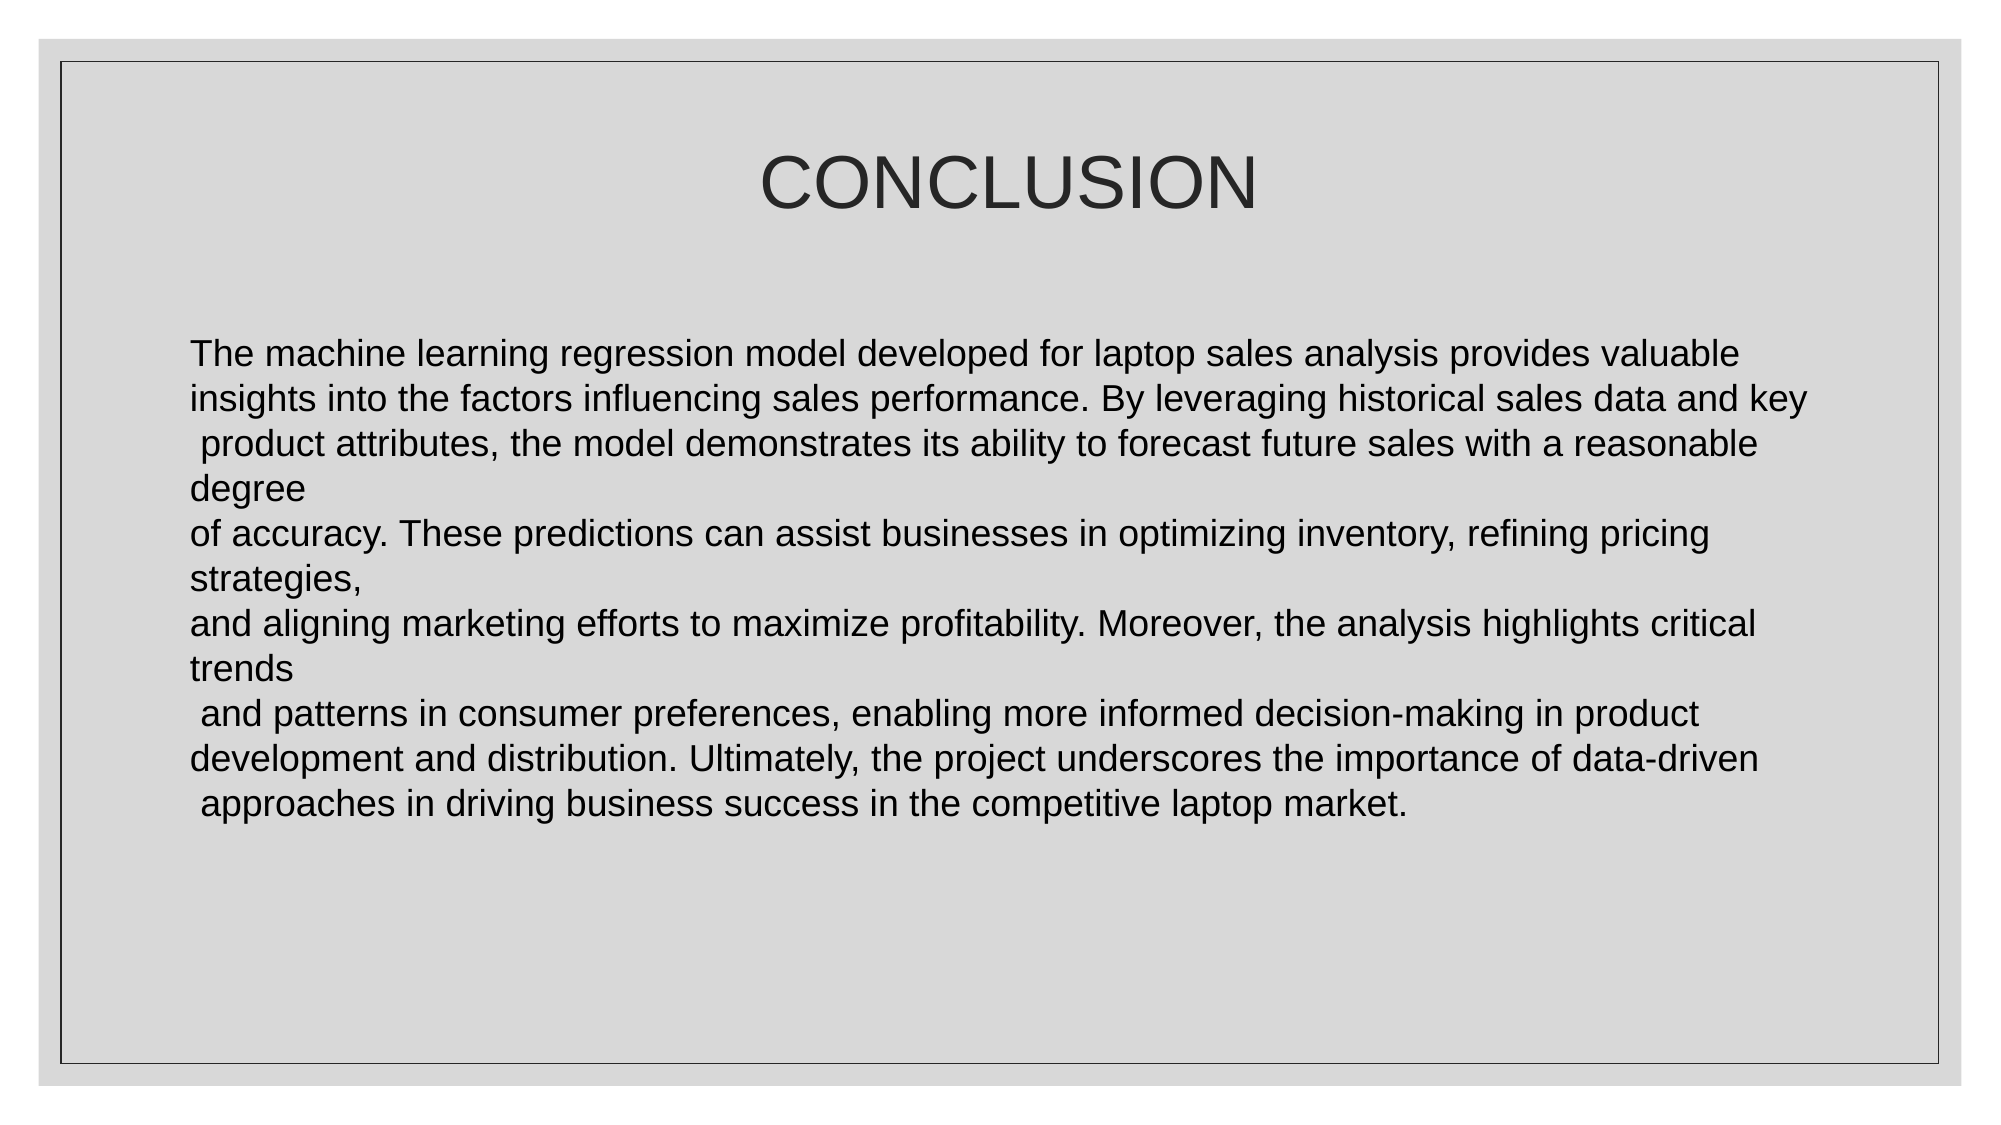

# CONCLUSION
The machine learning regression model developed for laptop sales analysis provides valuable
insights into the factors influencing sales performance. By leveraging historical sales data and key
 product attributes, the model demonstrates its ability to forecast future sales with a reasonable  degree
of accuracy. These predictions can assist businesses in optimizing inventory, refining pricing strategies,
and aligning marketing efforts to maximize profitability. Moreover, the analysis highlights critical trends
 and patterns in consumer preferences, enabling more informed decision-making in product
development and distribution. Ultimately, the project underscores the importance of data-driven
 approaches in driving business success in the competitive laptop market.